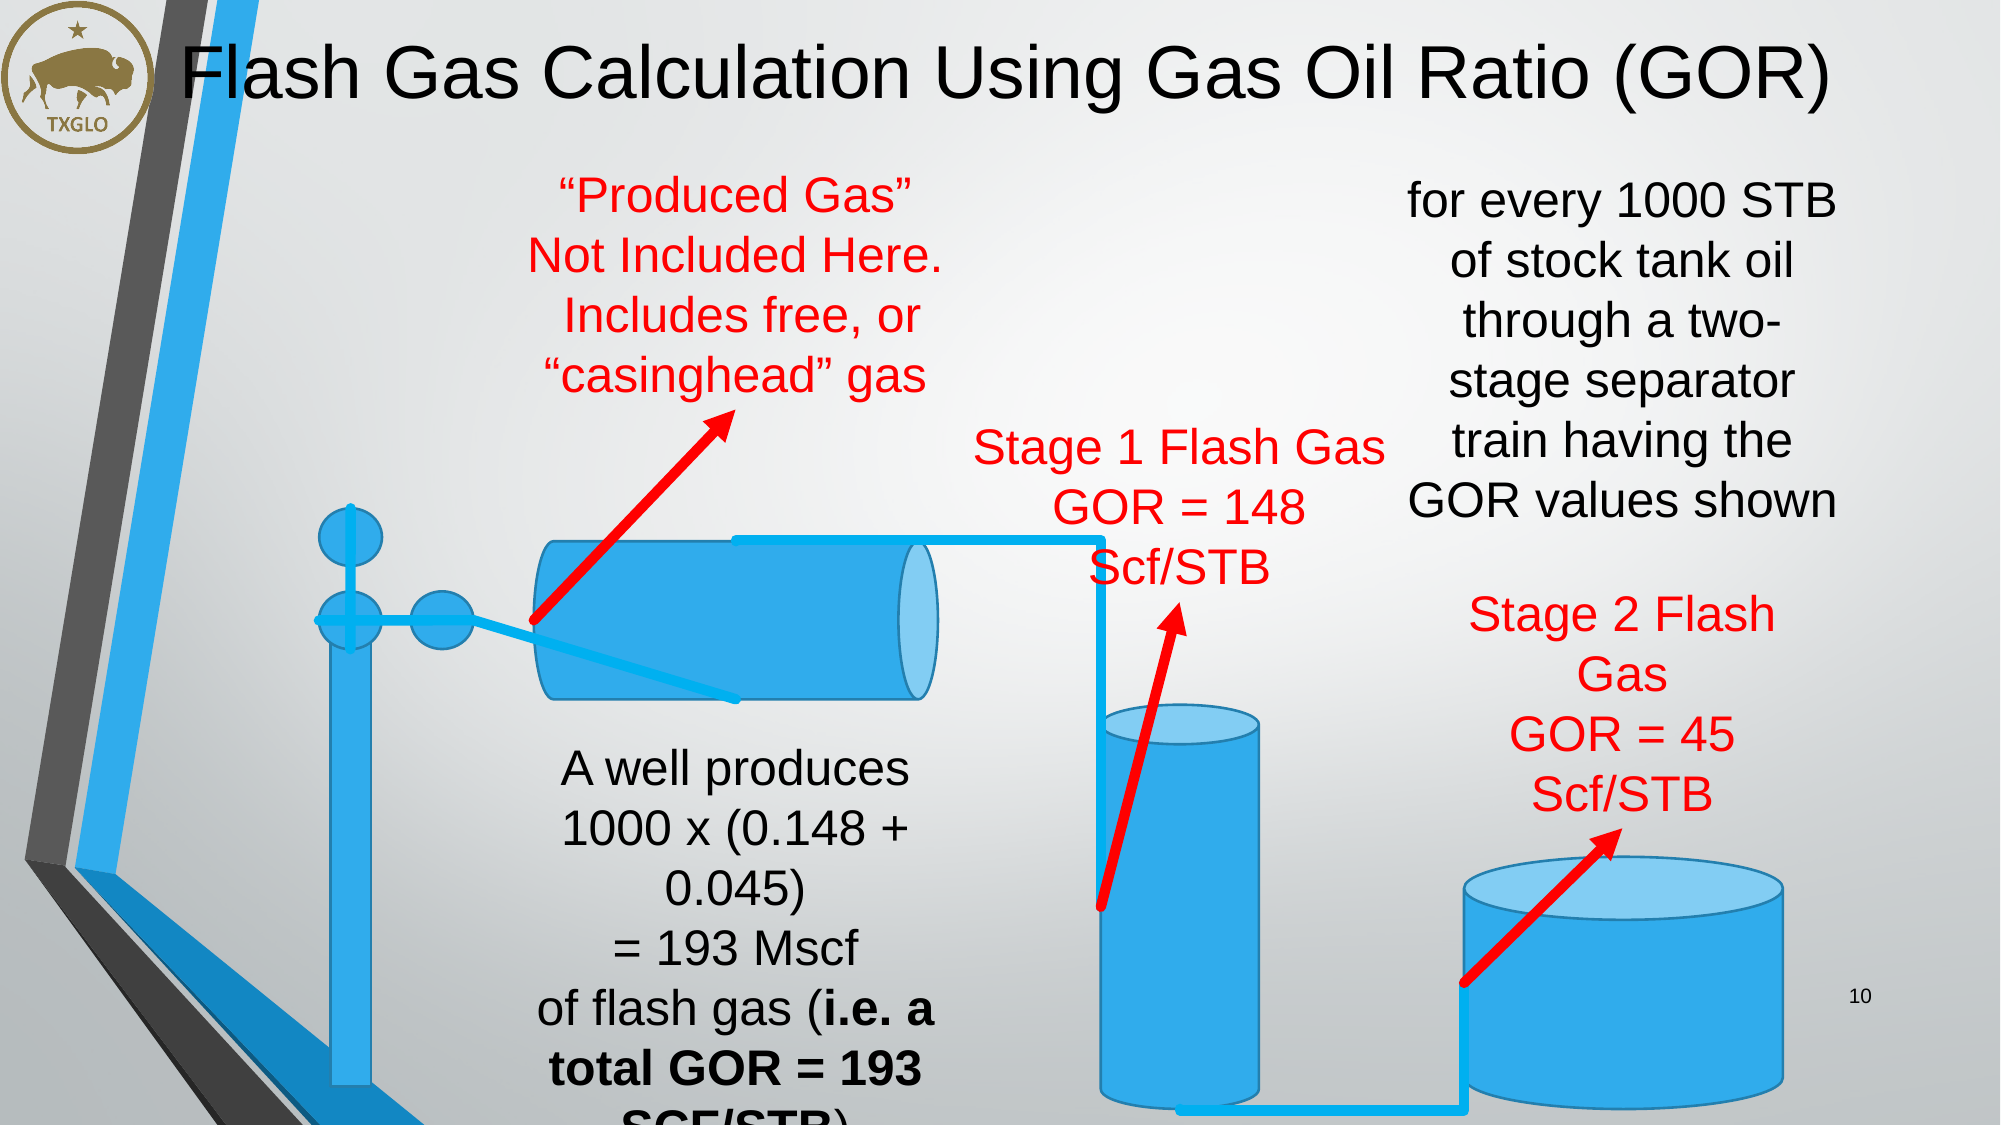

Flash Gas Calculation Using Gas Oil Ratio (GOR)
“Produced Gas”
Not Included Here.  Includes free, or “casinghead” gas
for every 1000 STB of stock tank oil through a two-stage separator train having the GOR values shown
Stage 1 Flash Gas
GOR = 148 Scf/STB

Stage 2 Flash Gas
GOR = 45 Scf/STB

A well produces
1000 x (0.148 + 0.045)
= 193 Mscf
of flash gas (i.e. a total GOR = 193 SCF/STB)

10